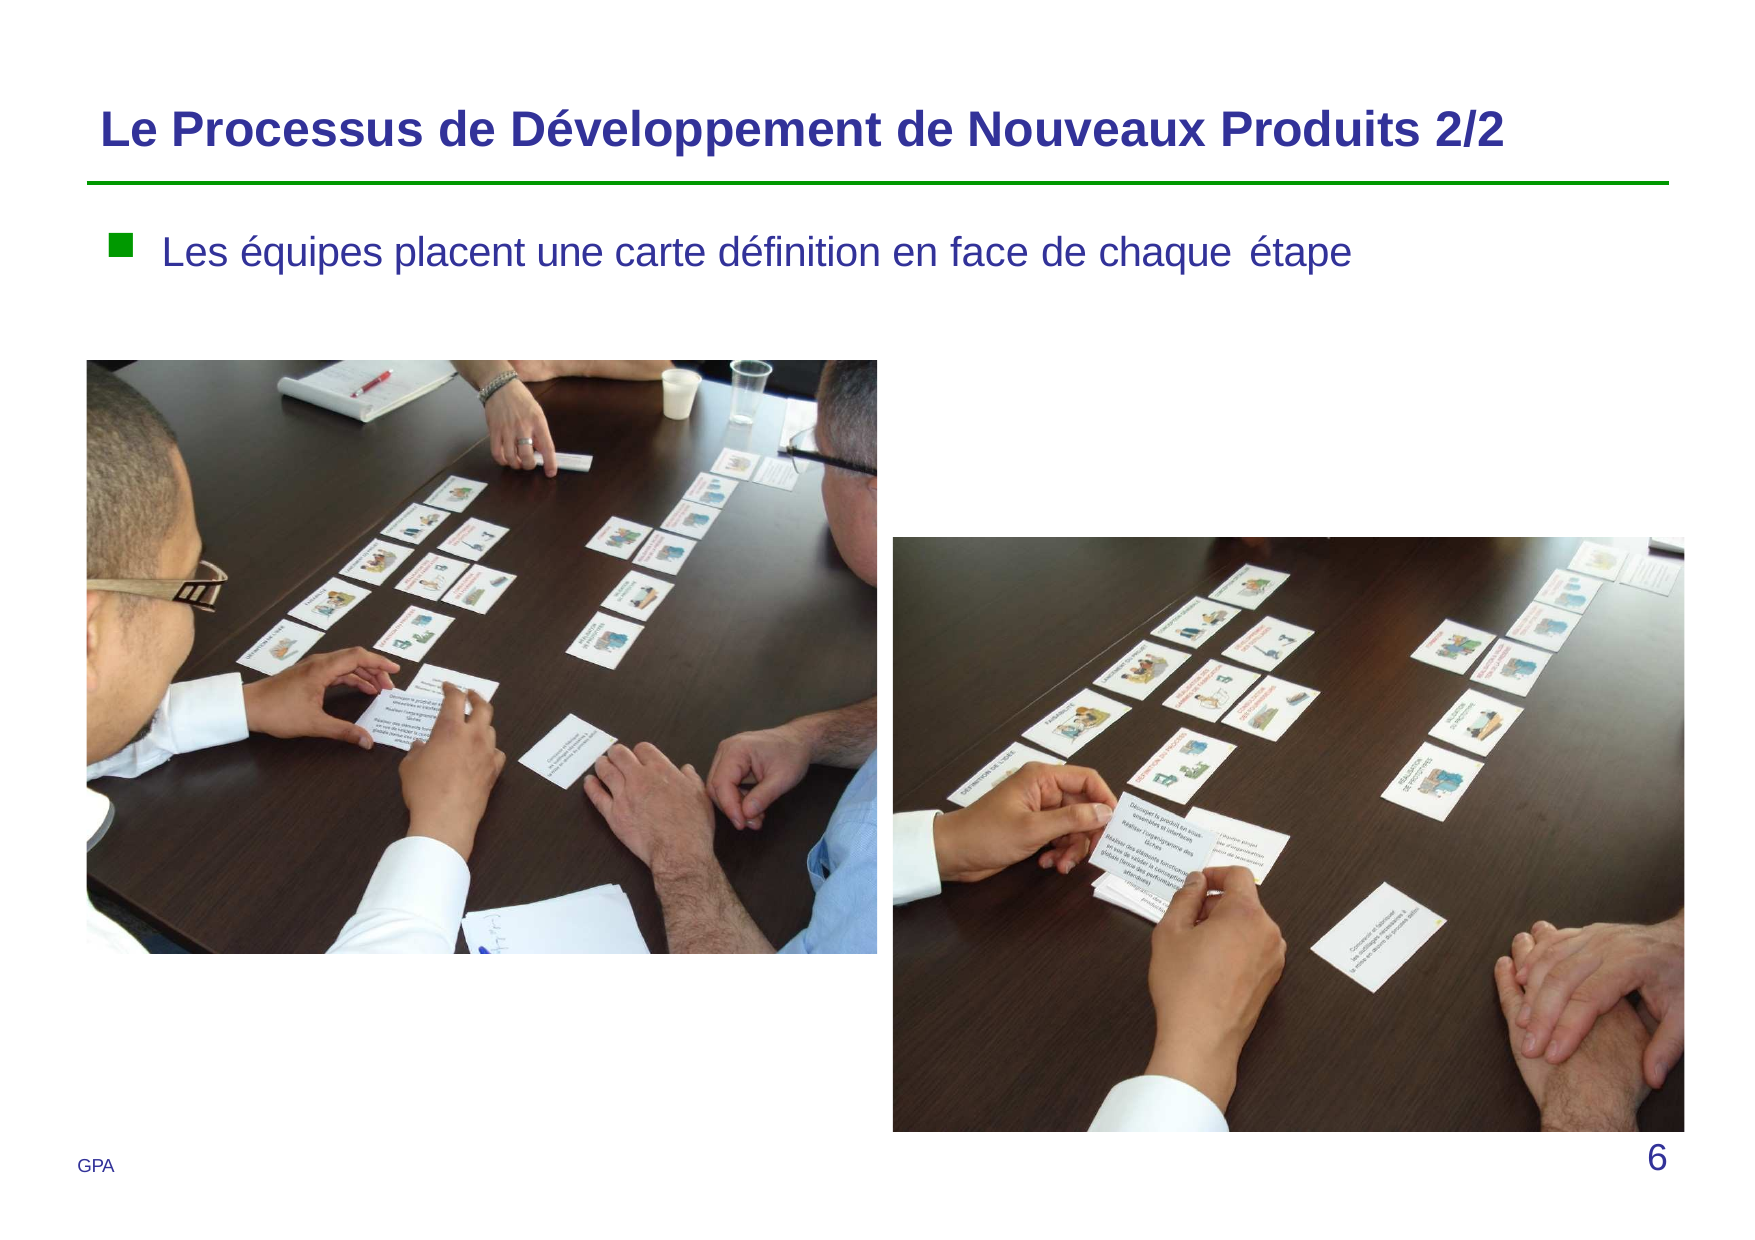

# Le Processus de Développement de Nouveaux Produits 2/2
Les équipes placent une carte définition en face de chaque étape

6
GPA